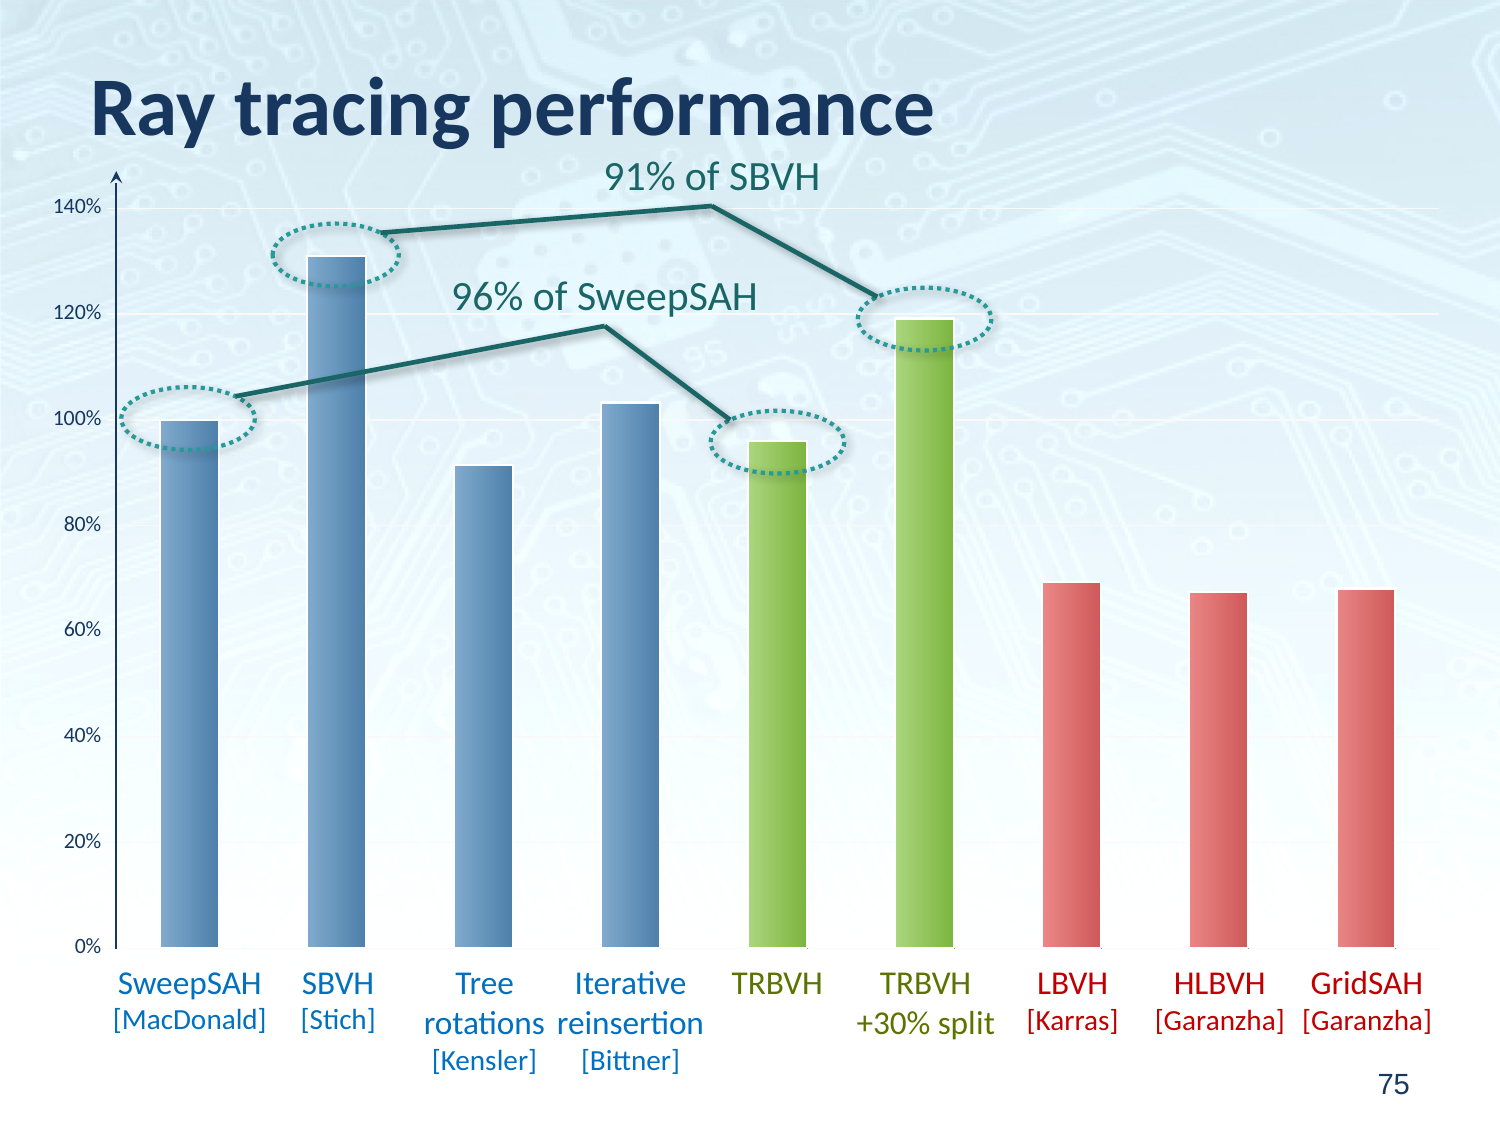

# Ray tracing performance
91% of SBVH

### Chart

| Category | All scenes |
|---|---|
| SweepSAH
[MacDonald and Booth 1990] | 1.0 |
| SBVH
[Stich et al. 2009] | 1.31 |
| Tree rotations
[Kensler 2008] | 0.915 |
| Insertion-based optimization
[Bittner et al. 2013] | 1.033 |
| Our method | None |
| Our method
+30% splits | None |
| LBVH + collapse
[Karras 2012] | None |
| HLBVH
[Garanzha et al. 2011a] | None |
| GridSAH
[Garanzha et al. 2011b] | None |

### Chart

| Category | All scenes |
|---|---|
| SweepSAH
[MacDonald and Booth 1990] | None |
| SBVH
[Stich et al. 2009] | None |
| Tree rotations
[Kensler 2008] | None |
| Insertion-based optimization
[Bittner et al. 2013] | None |
| Our method | 0.96 |
| Our method
+30% splits | 1.192 |
| LBVH + collapse
[Karras 2012] | None |
| HLBVH
[Garanzha et al. 2011a] | None |
| GridSAH
[Garanzha et al. 2011b] | None |

### Chart

| Category | All scenes |
|---|---|
| SweepSAH
[MacDonald and Booth 1990] | None |
| SBVH
[Stich et al. 2009] | None |
| Tree rotations
[Kensler 2008] | None |
| Insertion-based optimization
[Bittner et al. 2013] | None |
| Our method | None |
| Our method
+30% splits | None |
| LBVH + collapse
[Karras 2012] | 0.694 |
| HLBVH
[Garanzha et al. 2011a] | 0.674 |
| GridSAH
[Garanzha et al. 2011b] | 0.681 |
96% of SweepSAH

SweepSAH
[MacDonald]
SBVH
[Stich]
Tree
rotations
[Kensler]
Iterative
reinsertion
[Bittner]
TRBVH
TRBVH
+30% split
LBVH
[Karras]
HLBVH
[Garanzha]
GridSAH
[Garanzha]
75